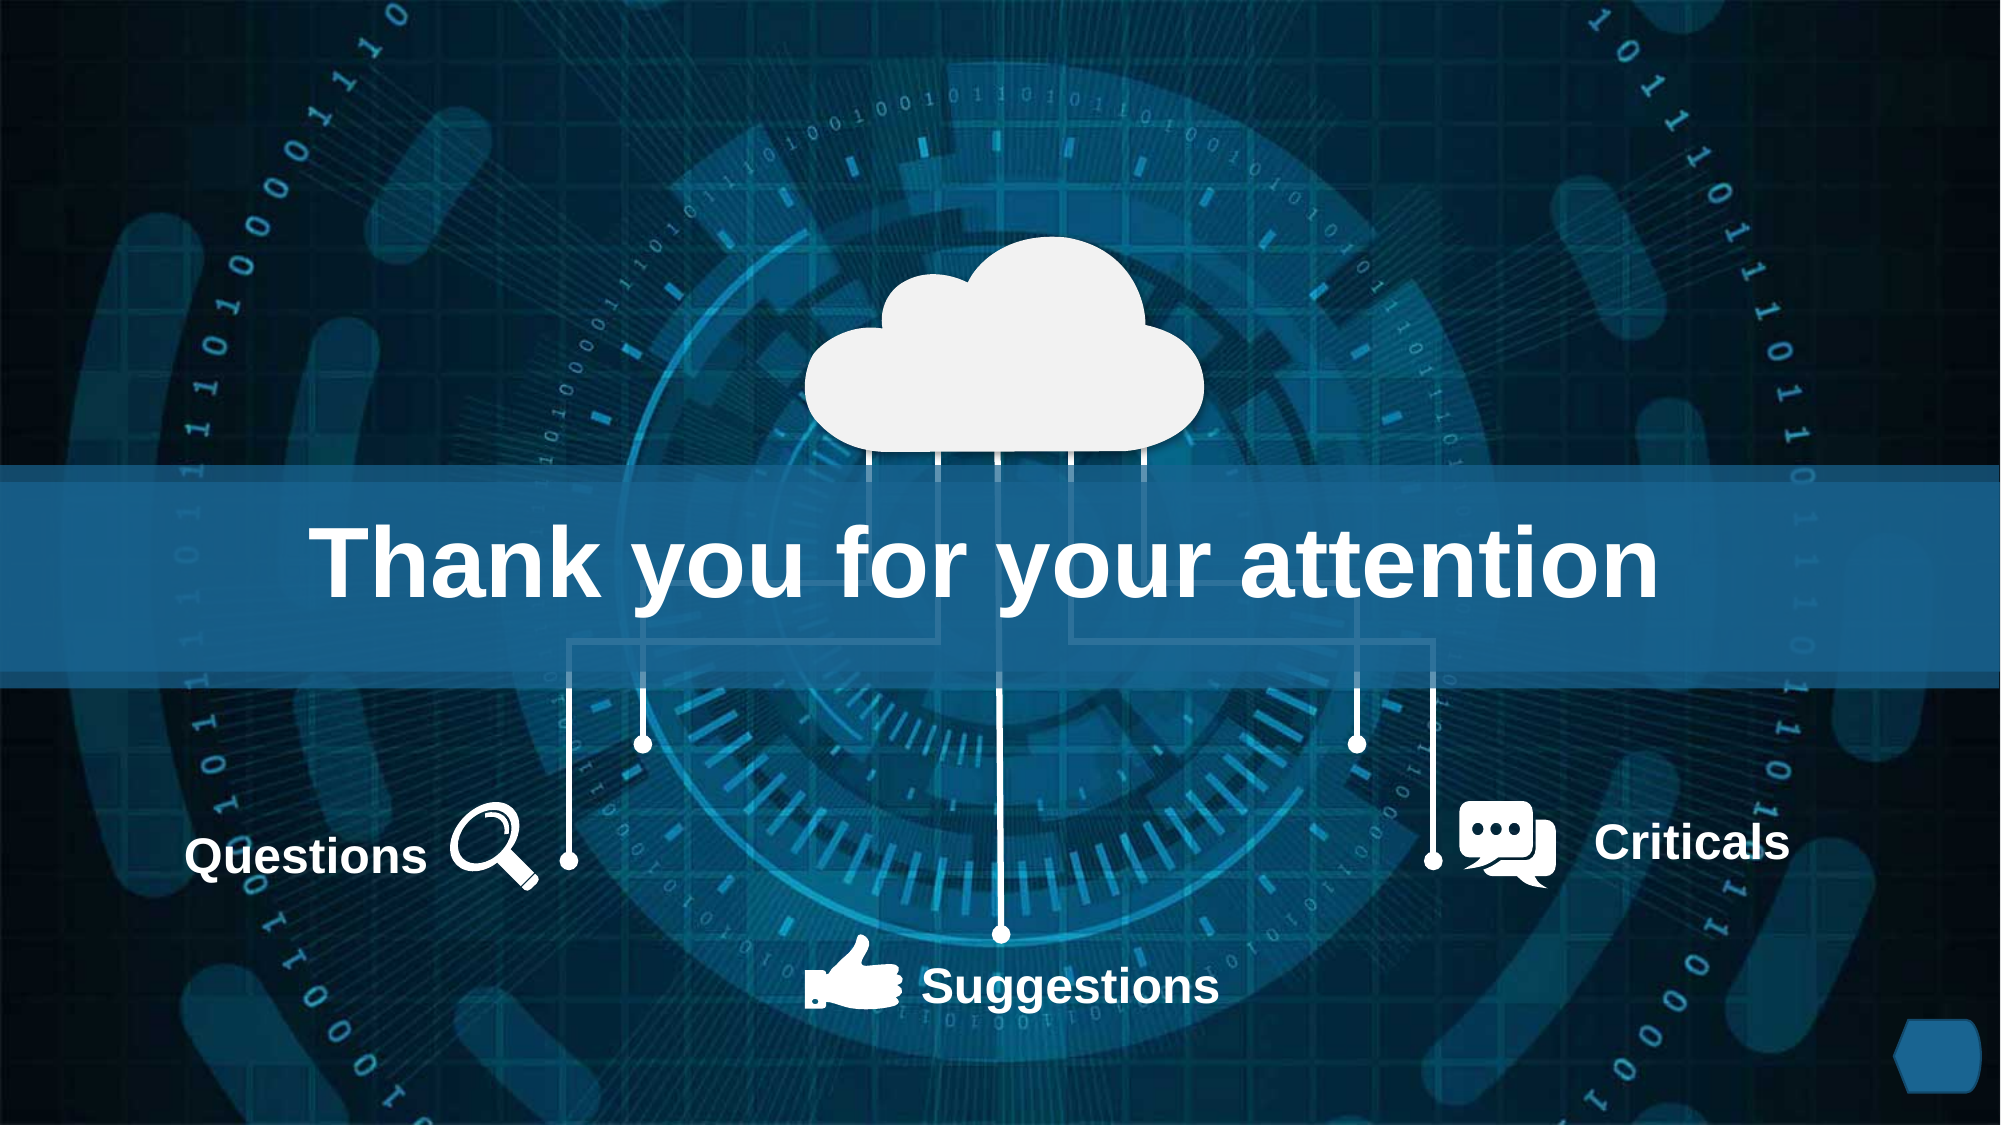

Thank you for your attention

Criticals

Questions

Suggestions